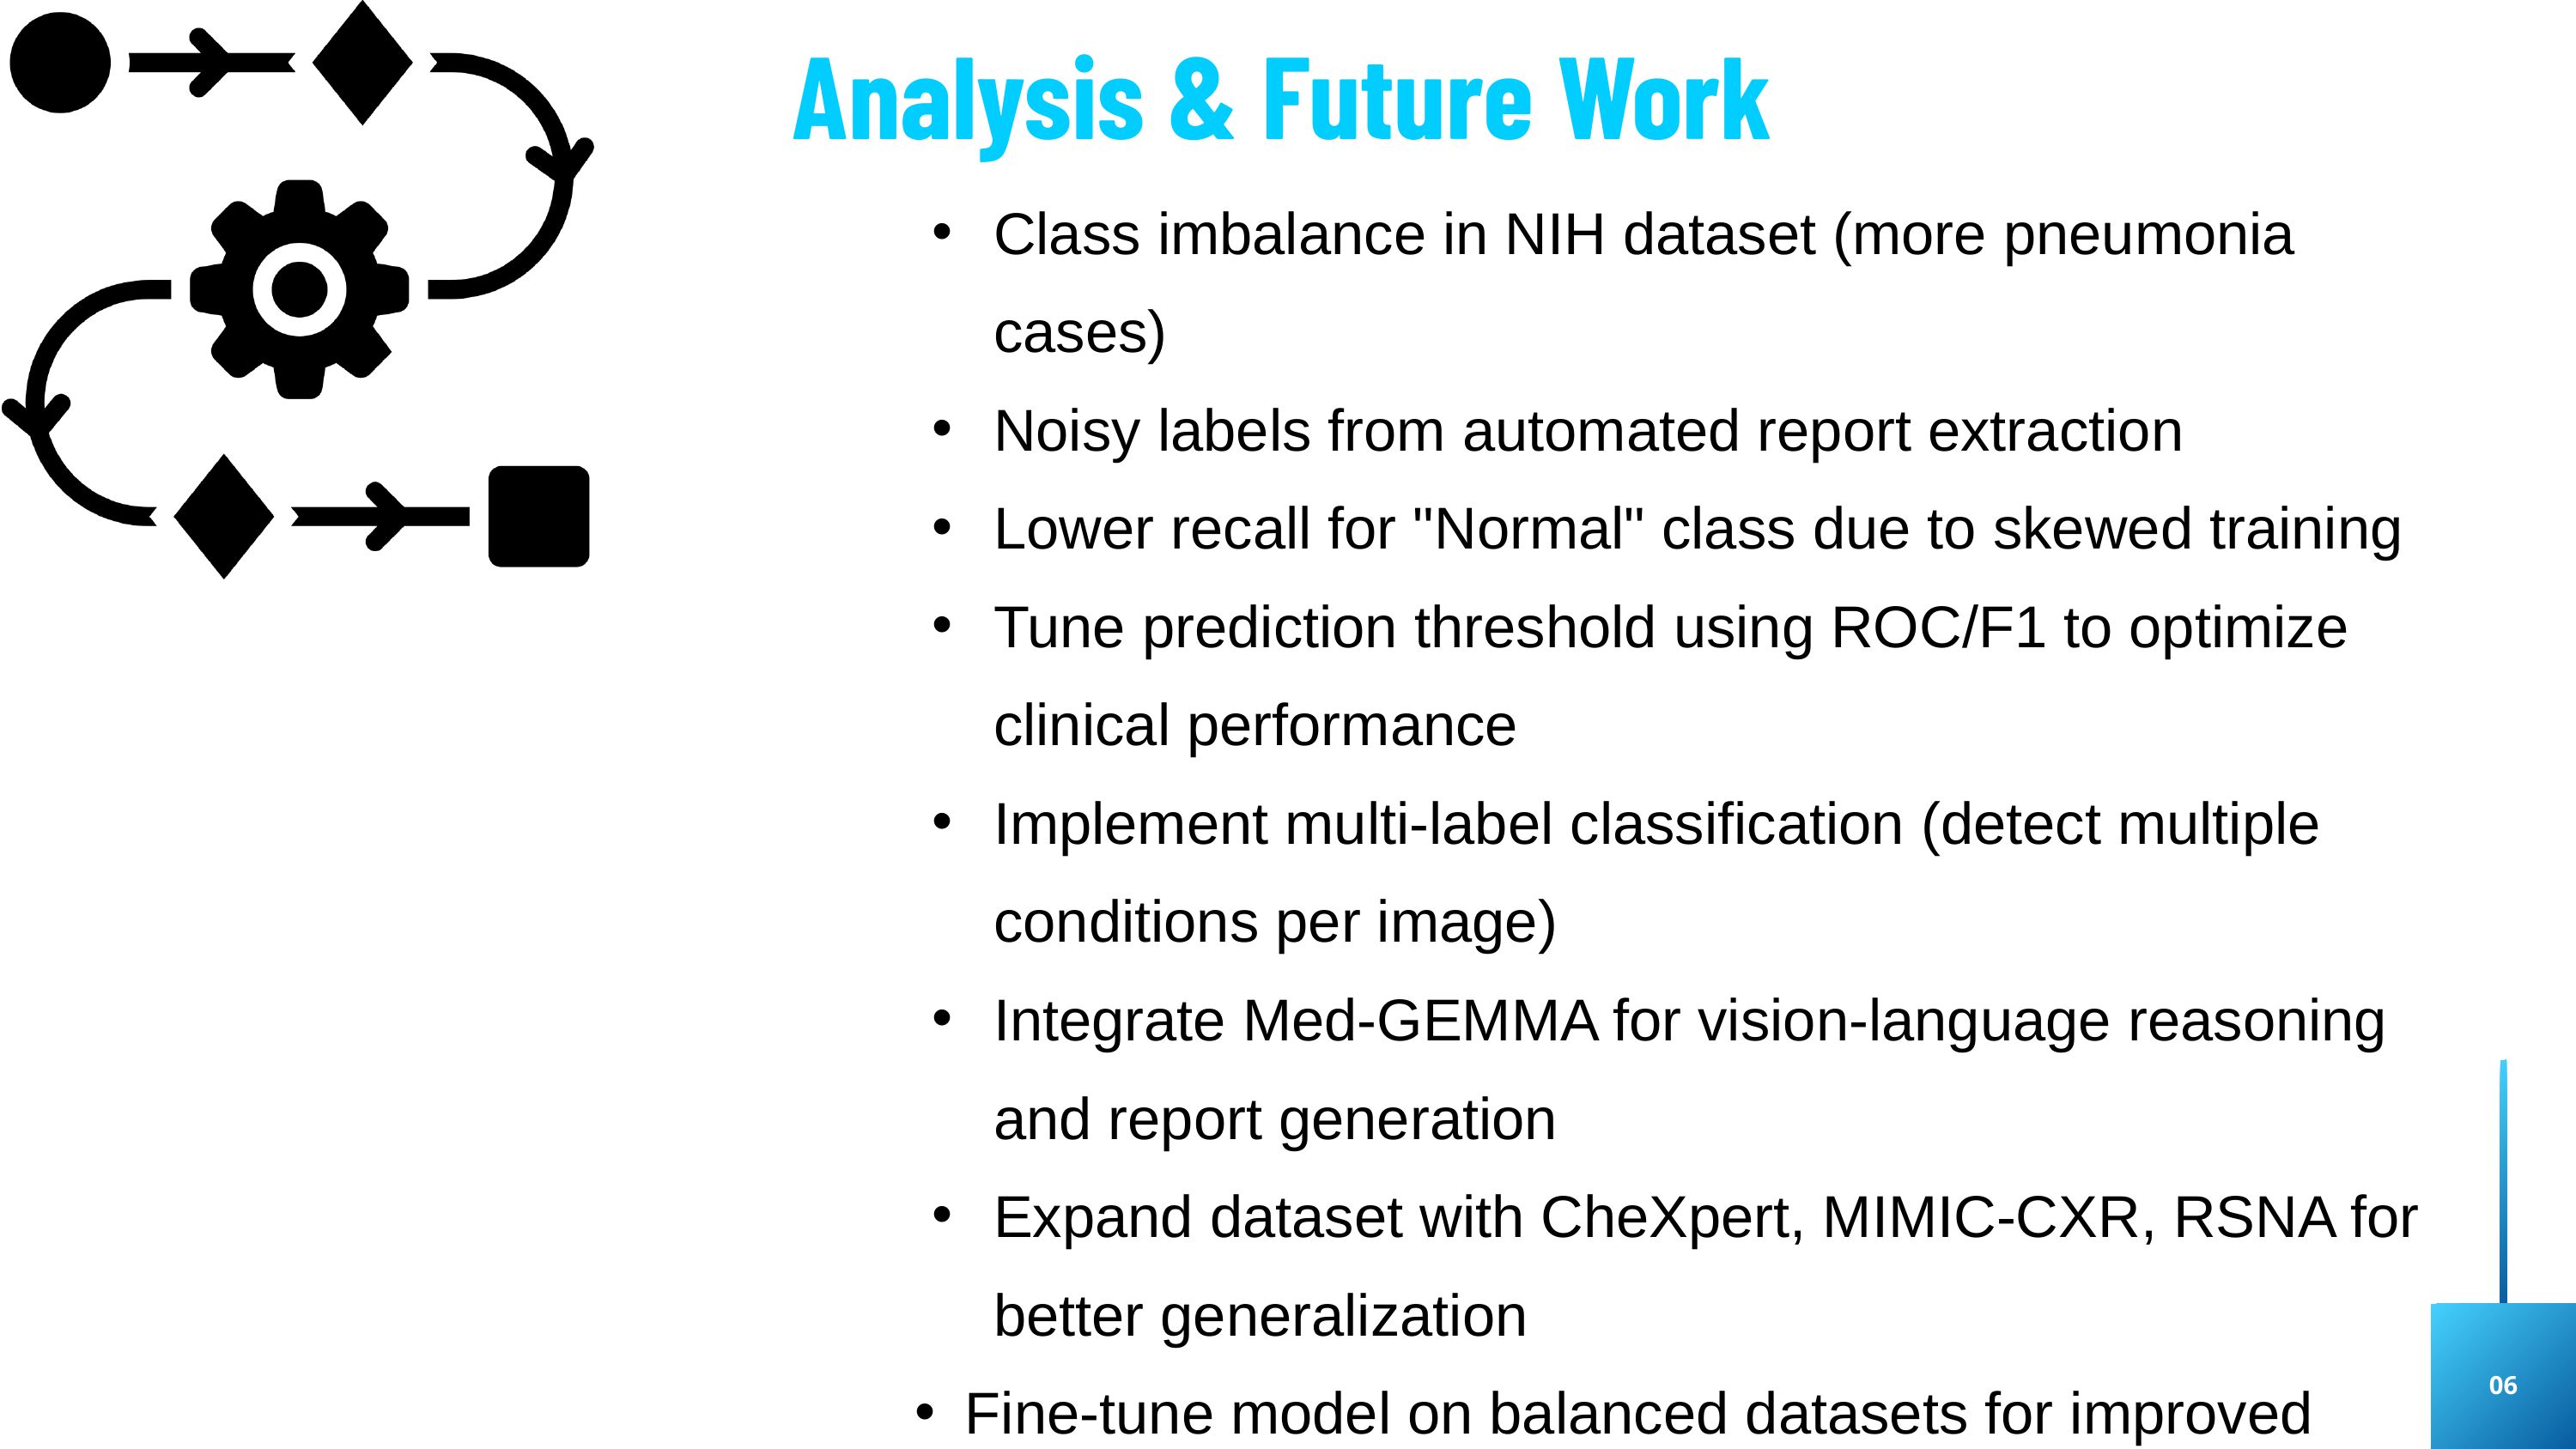

Analysis & Future Work

Class imbalance in NIH dataset (more pneumonia cases)
Noisy labels from automated report extraction
Lower recall for "Normal" class due to skewed training
Tune prediction threshold using ROC/F1 to optimize clinical performance
Implement multi-label classification (detect multiple conditions per image)
Integrate Med-GEMMA for vision-language reasoning and report generation
Expand dataset with CheXpert, MIMIC-CXR, RSNA for better generalization
Fine-tune model on balanced datasets for improved reliability

06